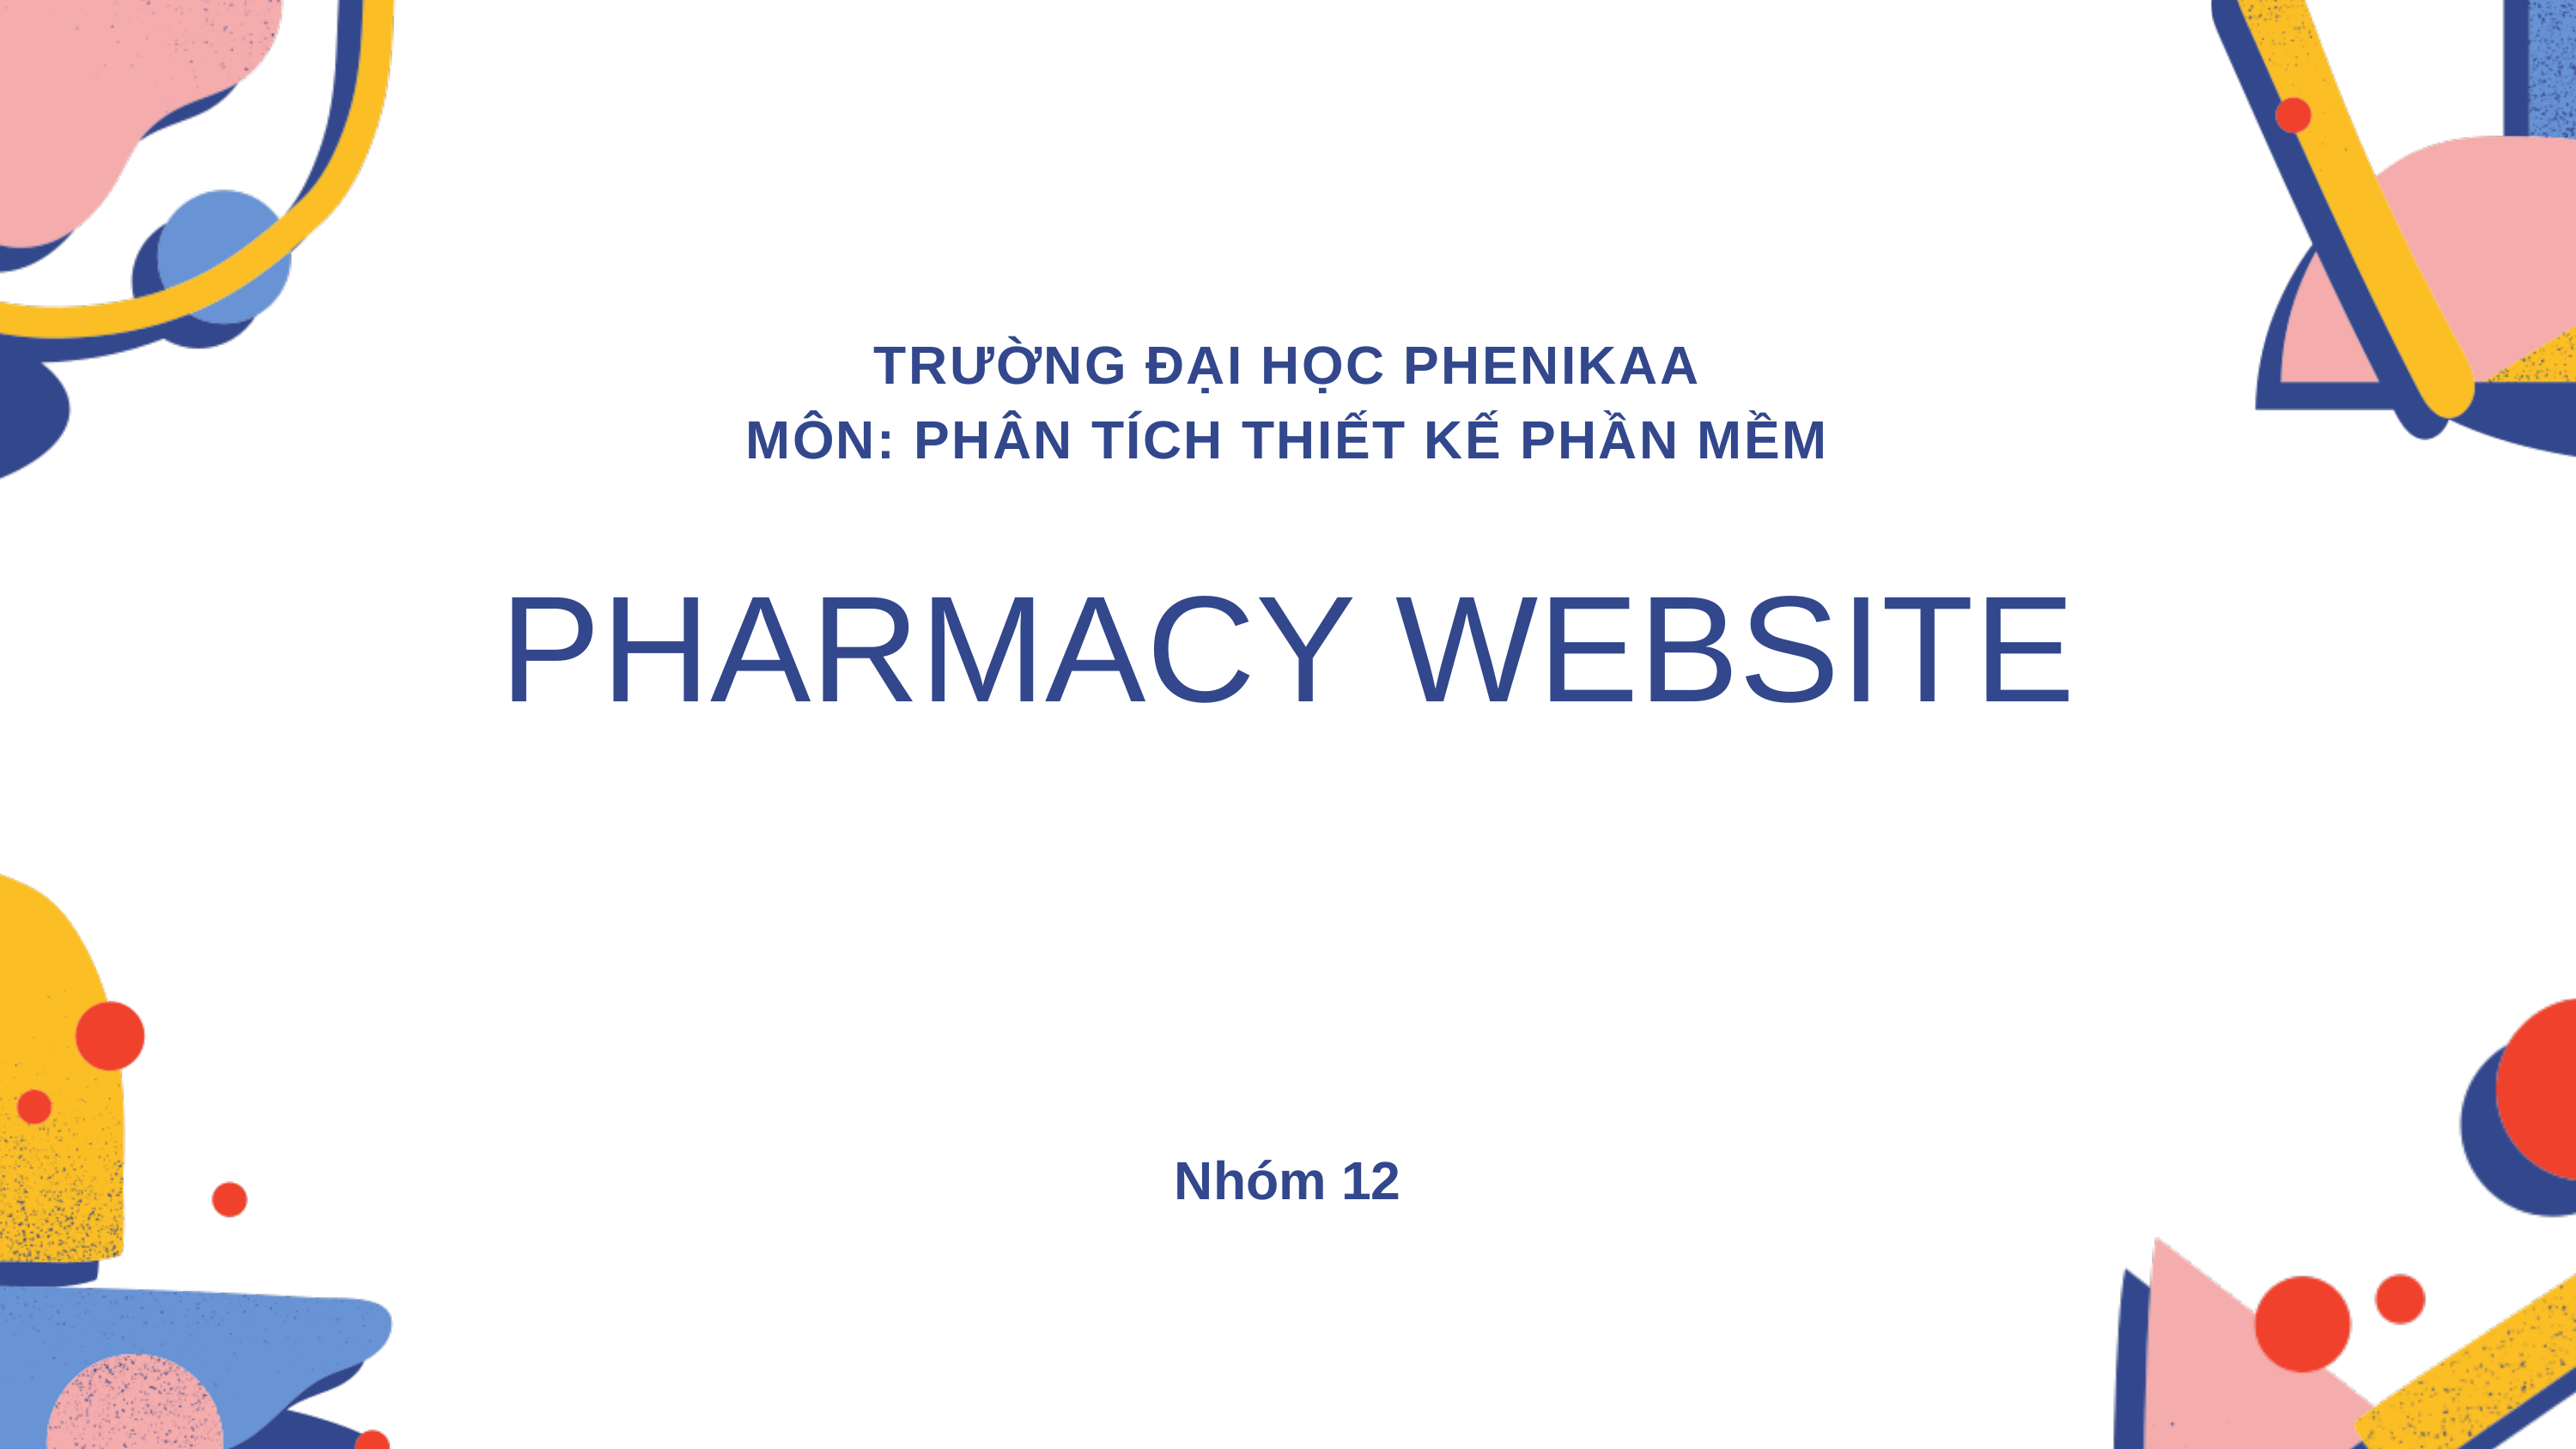

TRƯỜNG ĐẠI HỌC PHENIKAA
MÔN: PHÂN TÍCH THIẾT KẾ PHẦN MỀM
PHARMACY WEBSITE

Nhóm 12